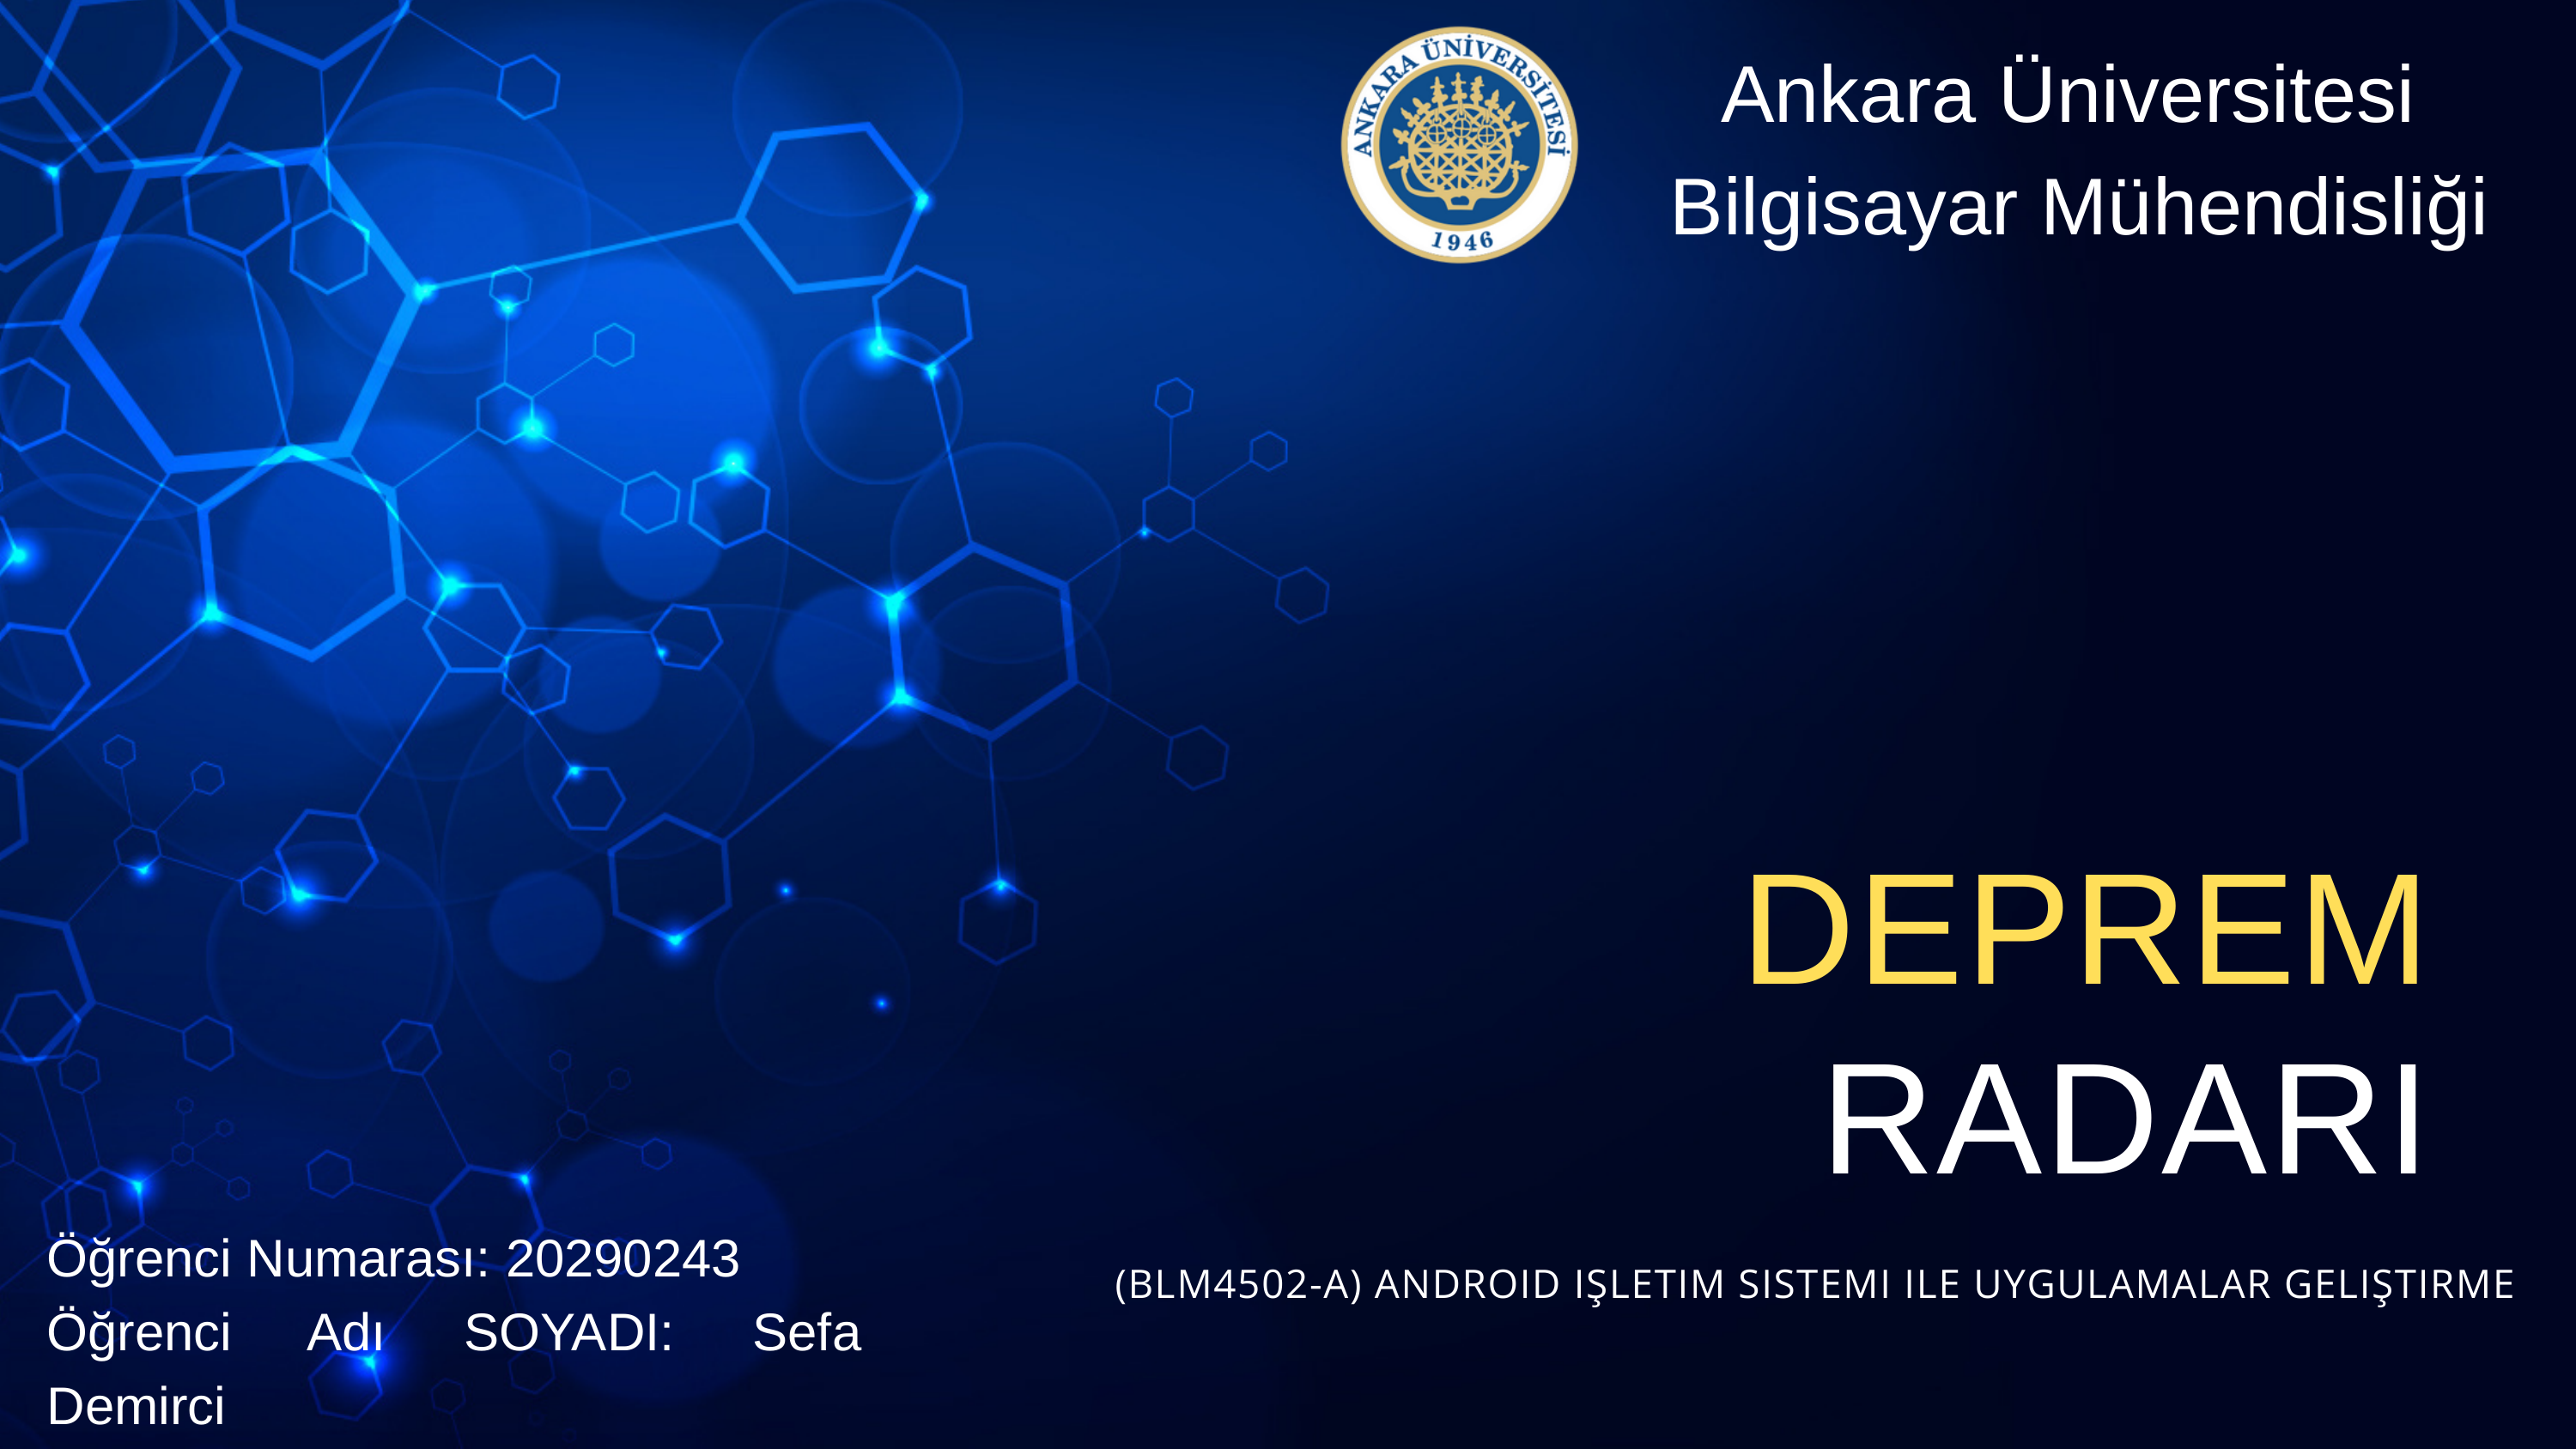

Ankara Üniversitesi
Bilgisayar Mühendisliği
DEPREM
RADARI
Öğrenci Numarası: 20290243
Öğrenci Adı SOYADI: Sefa Demirci
Danışman Adı SOYADI: Enver Bağcı
(BLM4502-A) ANDROID IŞLETIM SISTEMI ILE UYGULAMALAR GELIŞTIRME